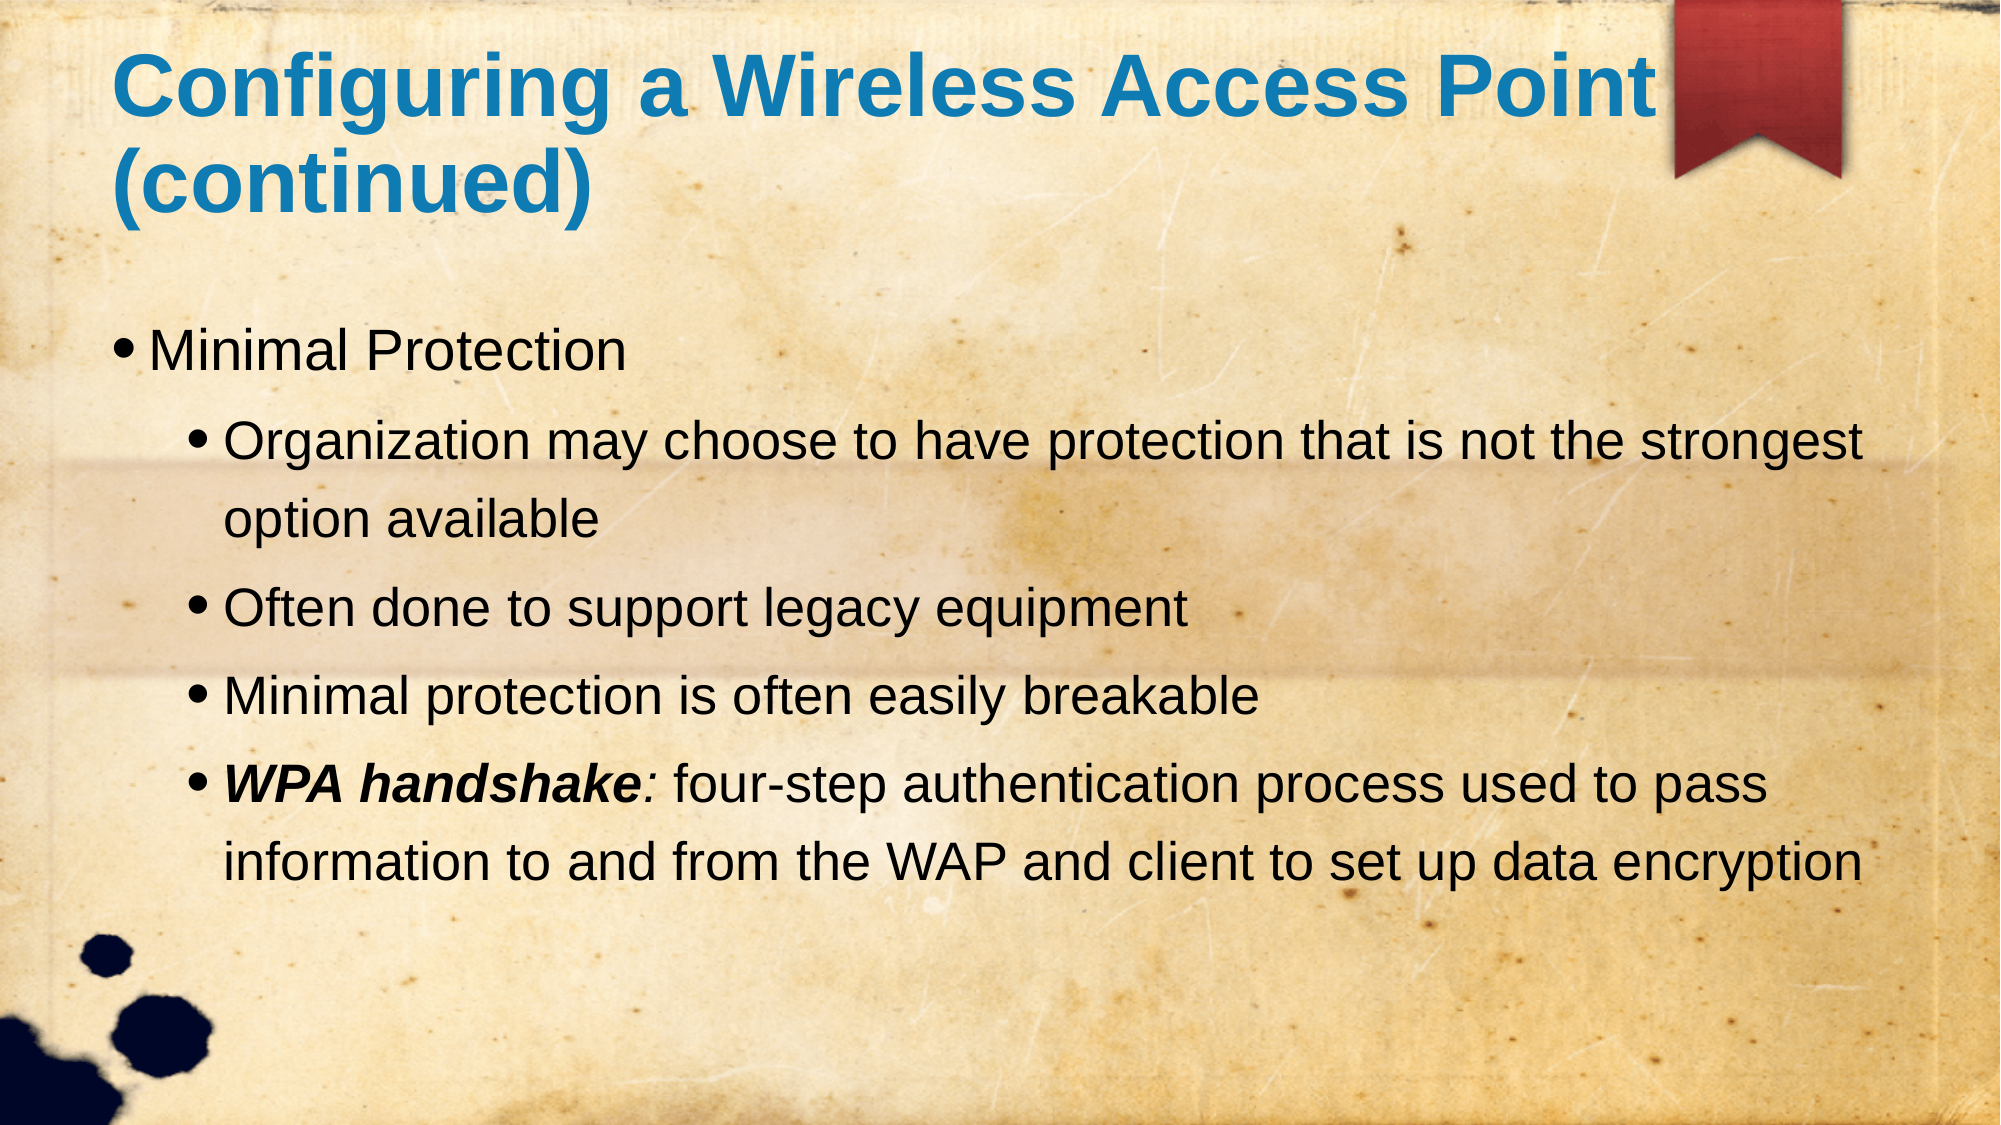

Configuring a Wireless Access Point (continued)
Minimal Protection
Organization may choose to have protection that is not the strongest option available
Often done to support legacy equipment
Minimal protection is often easily breakable
WPA handshake: four-step authentication process used to pass information to and from the WAP and client to set up data encryption